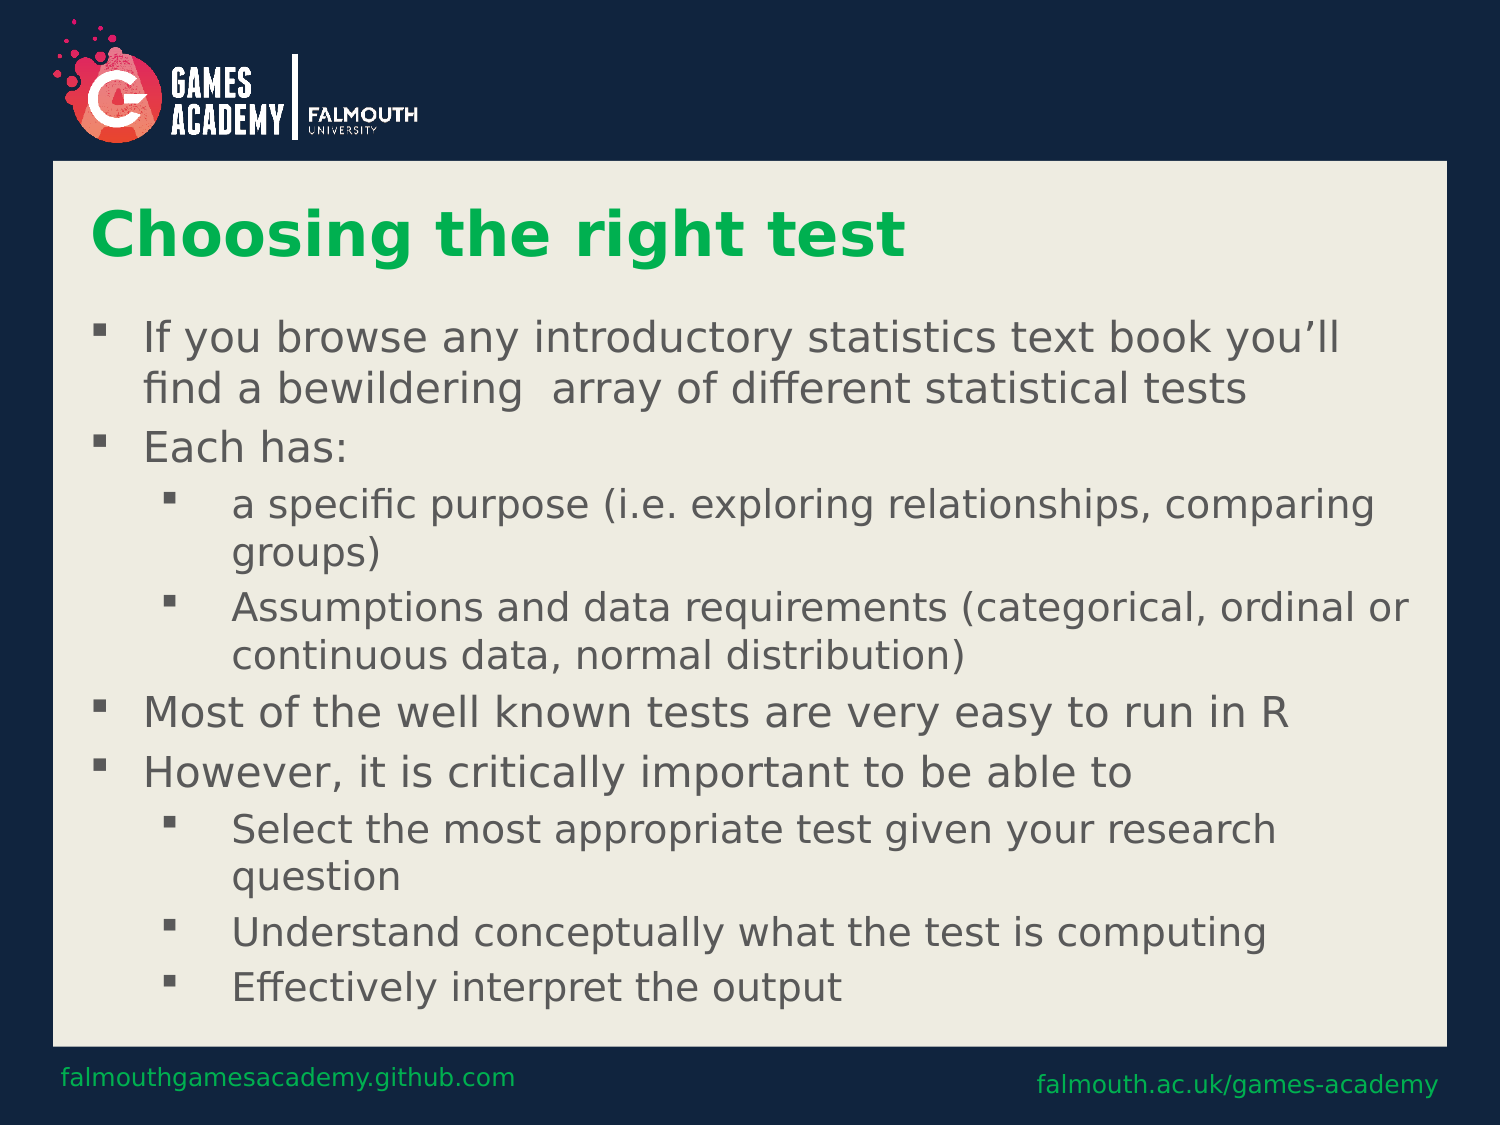

# Choosing the right test
If you browse any introductory statistics text book you’ll find a bewildering  array of different statistical tests
Each has:
a specific purpose (i.e. exploring relationships, comparing groups)
Assumptions and data requirements (categorical, ordinal or continuous data, normal distribution)
Most of the well known tests are very easy to run in R
However, it is critically important to be able to
Select the most appropriate test given your research question
Understand conceptually what the test is computing
Effectively interpret the output